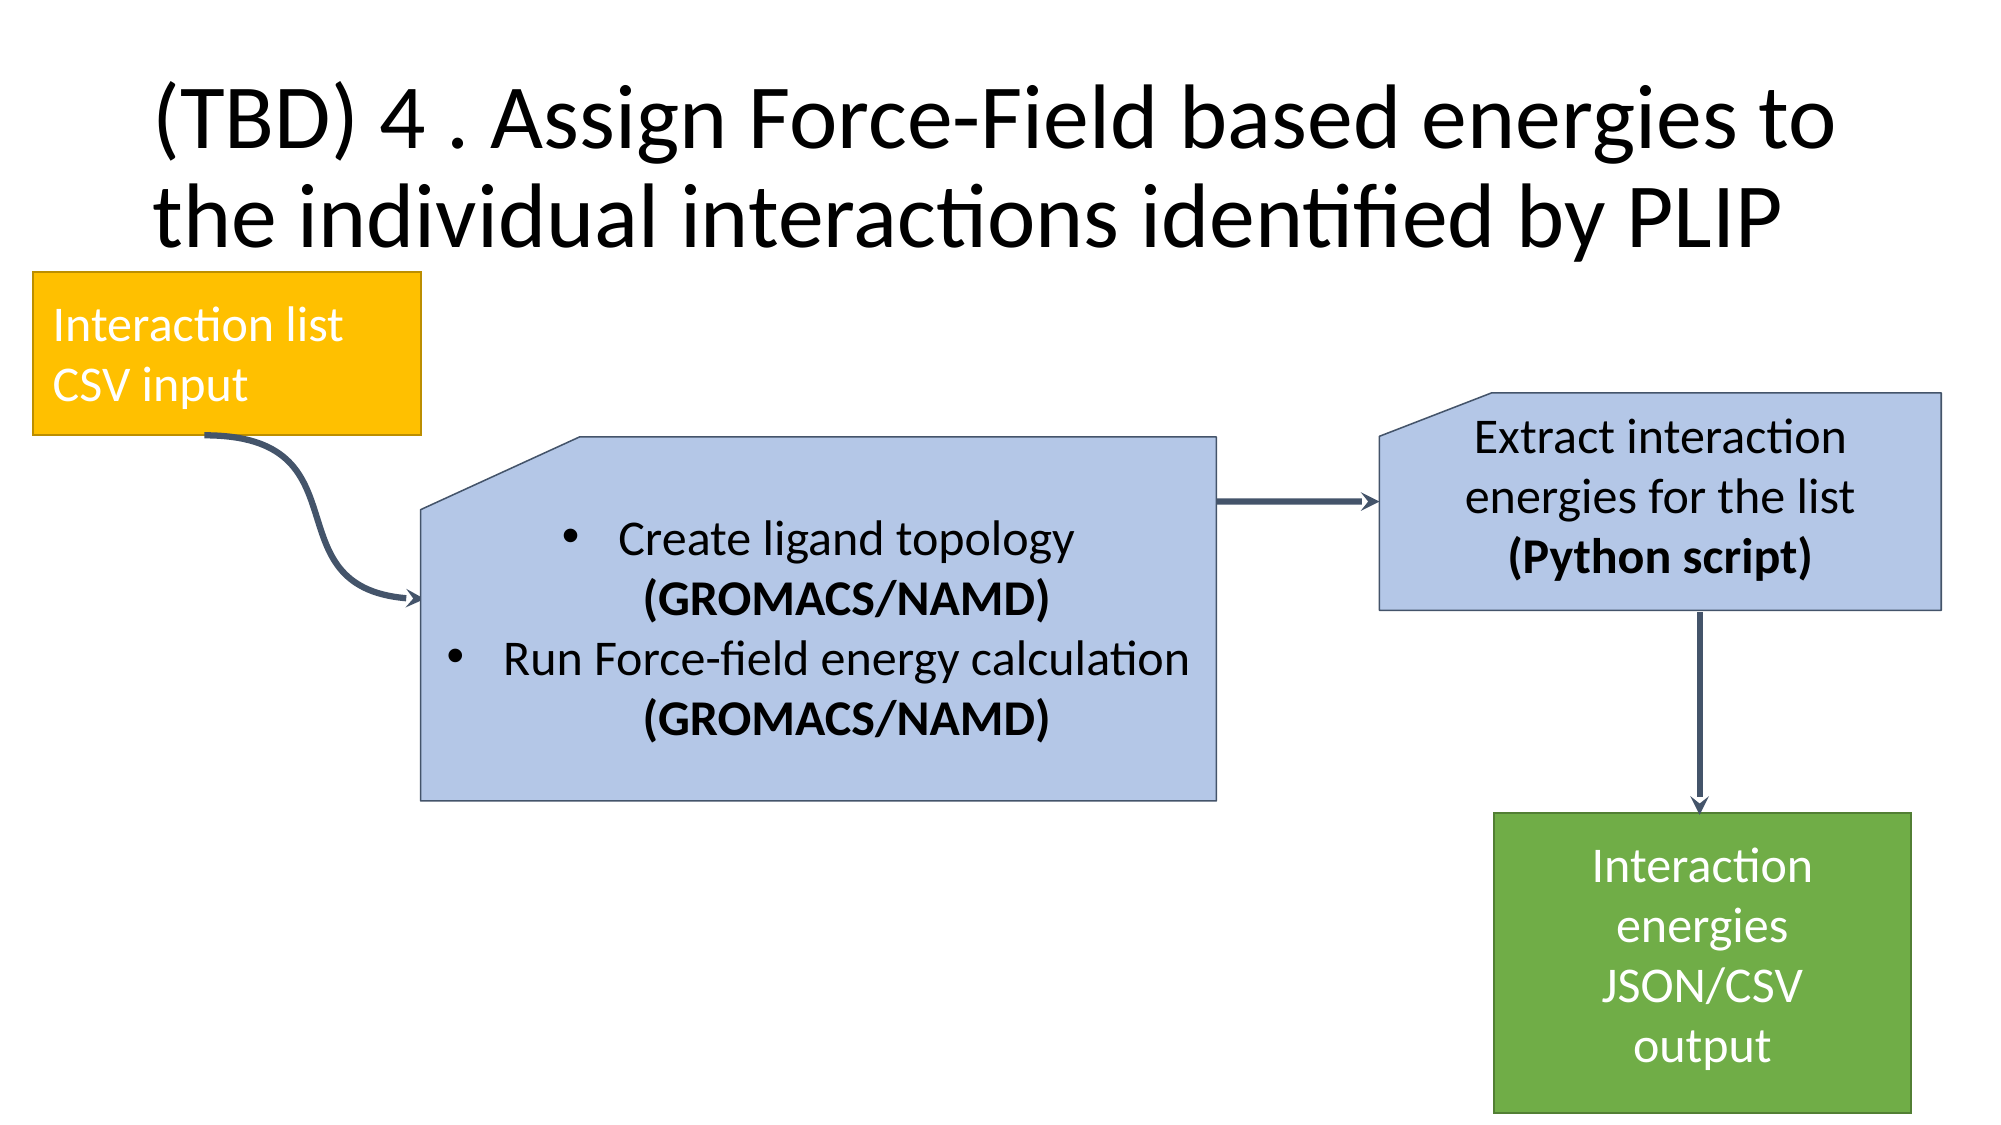

# (TBD) 4 . Assign Force-Field based energies to the individual interactions identified by PLIP
Interaction list
CSV input
Extract interaction energies for the list
(Python script)

Create ligand topology (GROMACS/NAMD)
Run Force-field energy calculation (GROMACS/NAMD)

Interaction energies
JSON/CSV
output